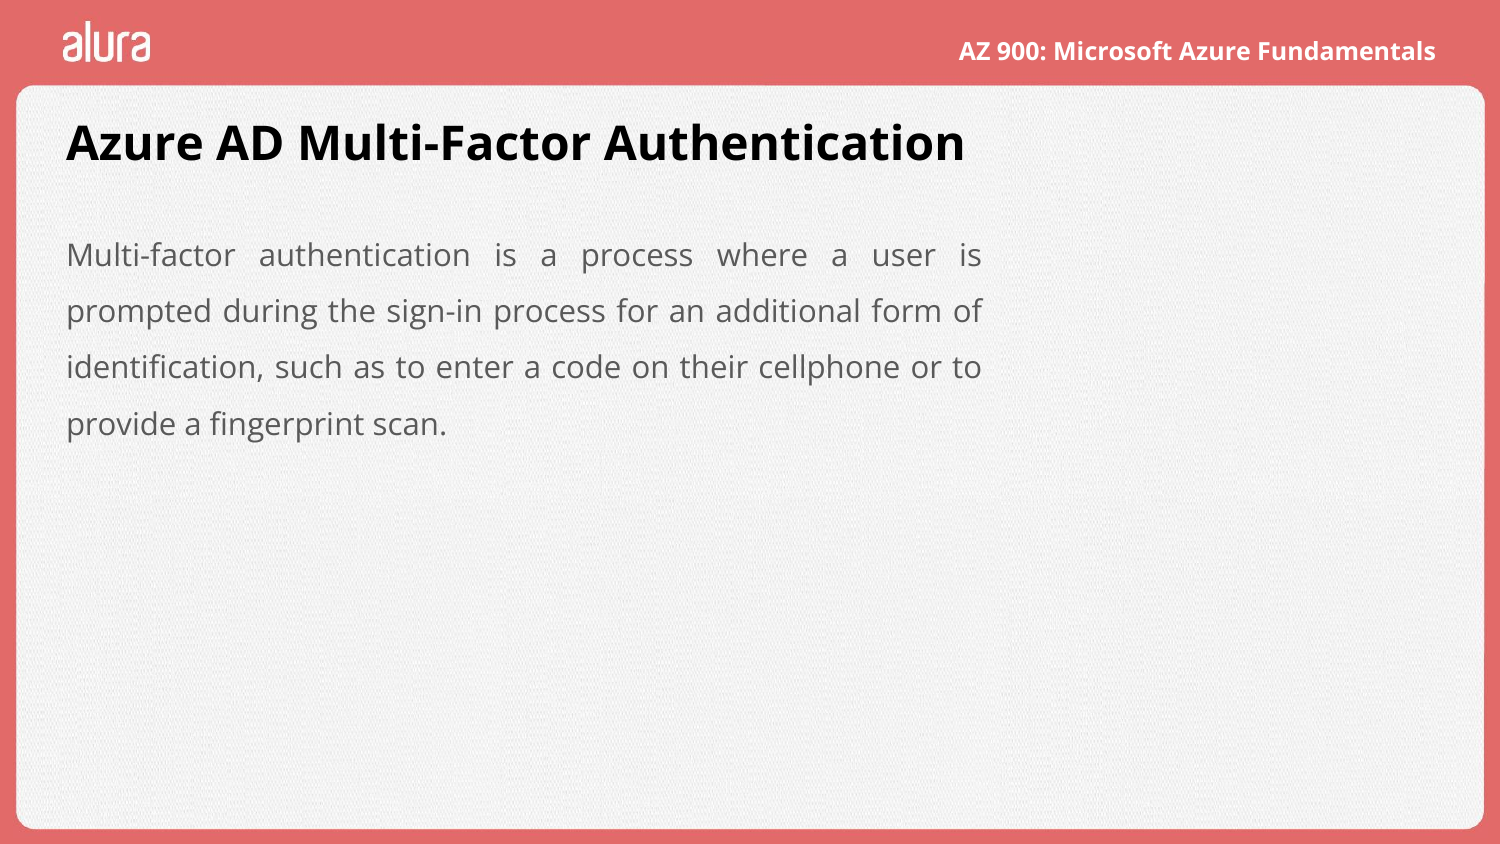

# Azure AD Multi-Factor Authentication
Multi-factor authentication is a process where a user is prompted during the sign-in process for an additional form of identification, such as to enter a code on their cellphone or to provide a fingerprint scan.